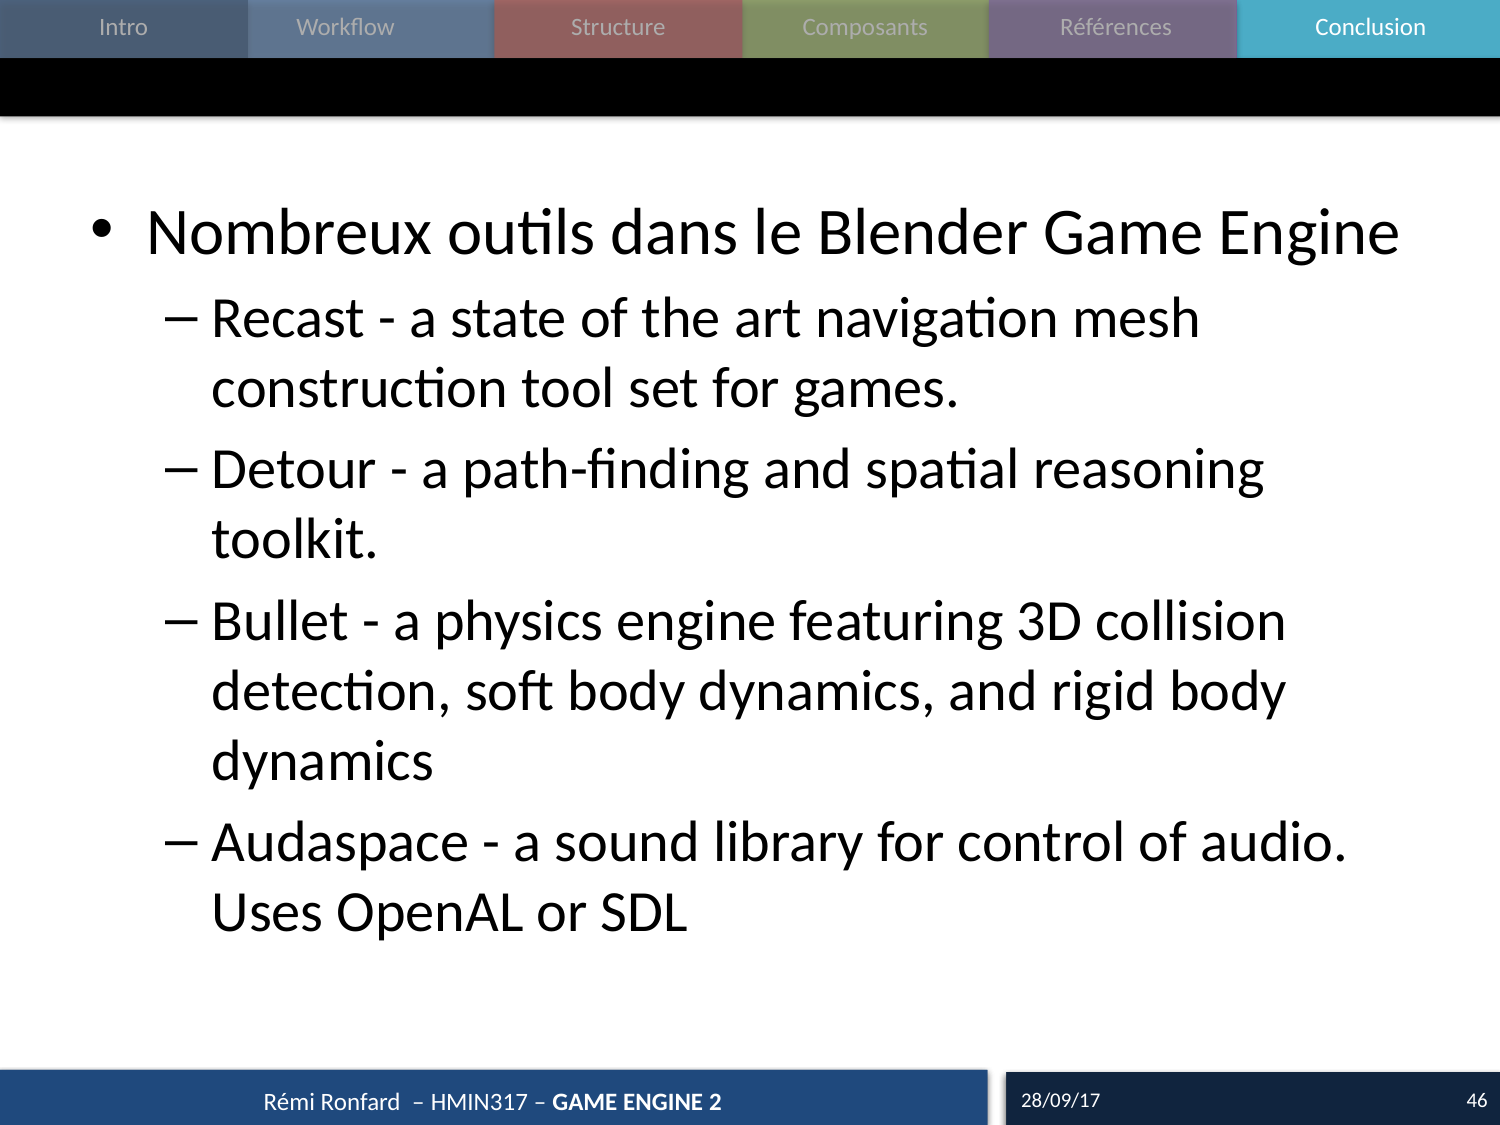

#
Nombreux outils dans le Blender Game Engine
Recast - a state of the art navigation mesh construction tool set for games.
Detour - a path-finding and spatial reasoning toolkit.
Bullet - a physics engine featuring 3D collision detection, soft body dynamics, and rigid body dynamics
Audaspace - a sound library for control of audio. Uses OpenAL or SDL
28/09/17
46
Rémi Ronfard  – HMIN317 – GAME ENGINE 2